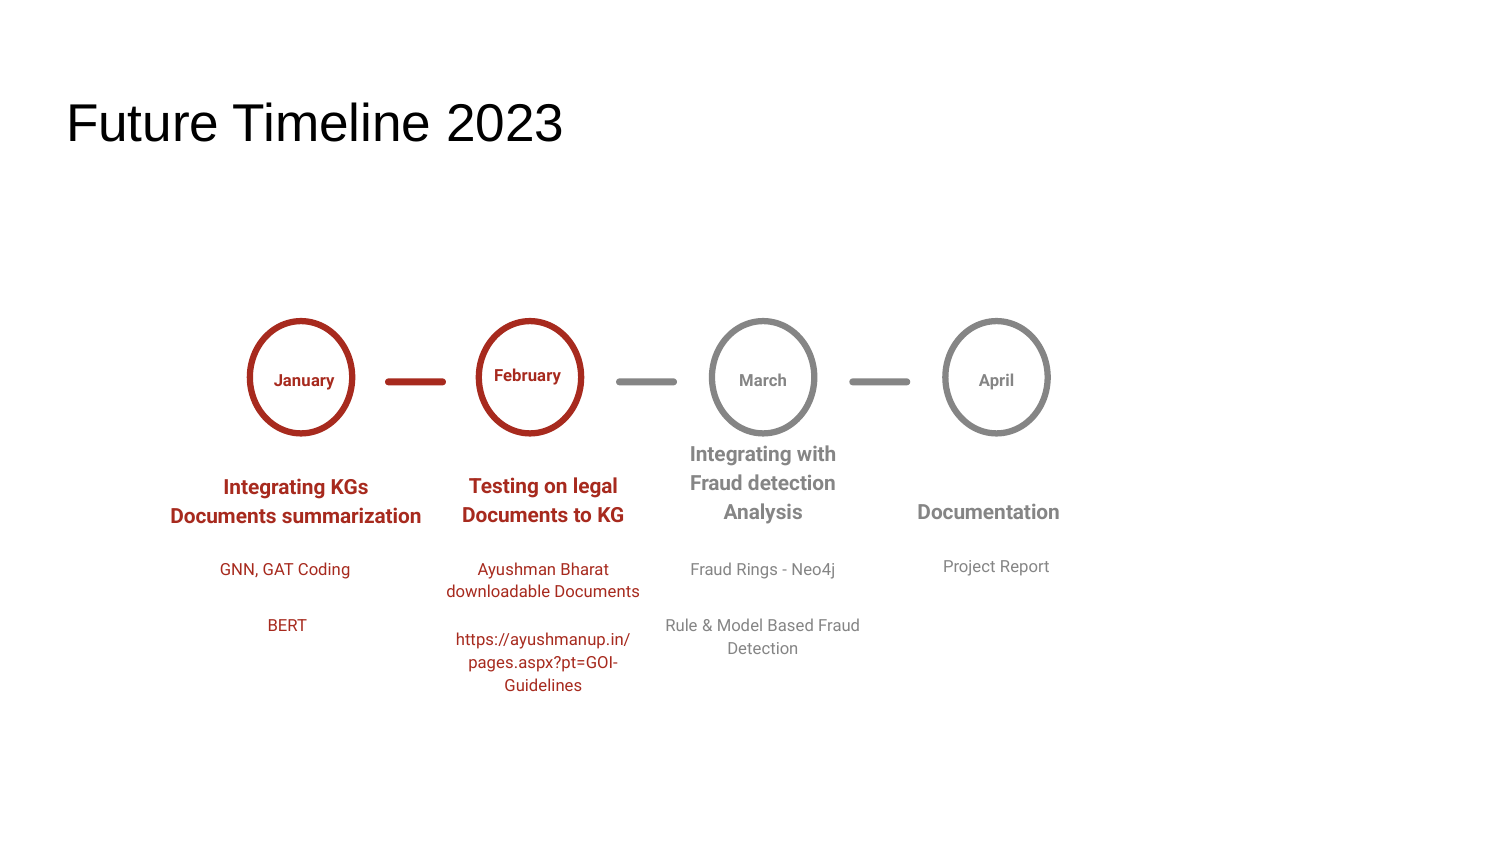

# Future Timeline 2023

January
Integrating KGs
Documents summarization
GNN, GAT Coding
 BERT

February
Testing on legal Documents to KG
Ayushman Bharat downloadable Documents
https://ayushmanup.in/pages.aspx?pt=GOI-Guidelines

March
Integrating with Fraud detection Analysis
Fraud Rings - Neo4j
Rule & Model Based Fraud Detection

April
Documentation
Project Report